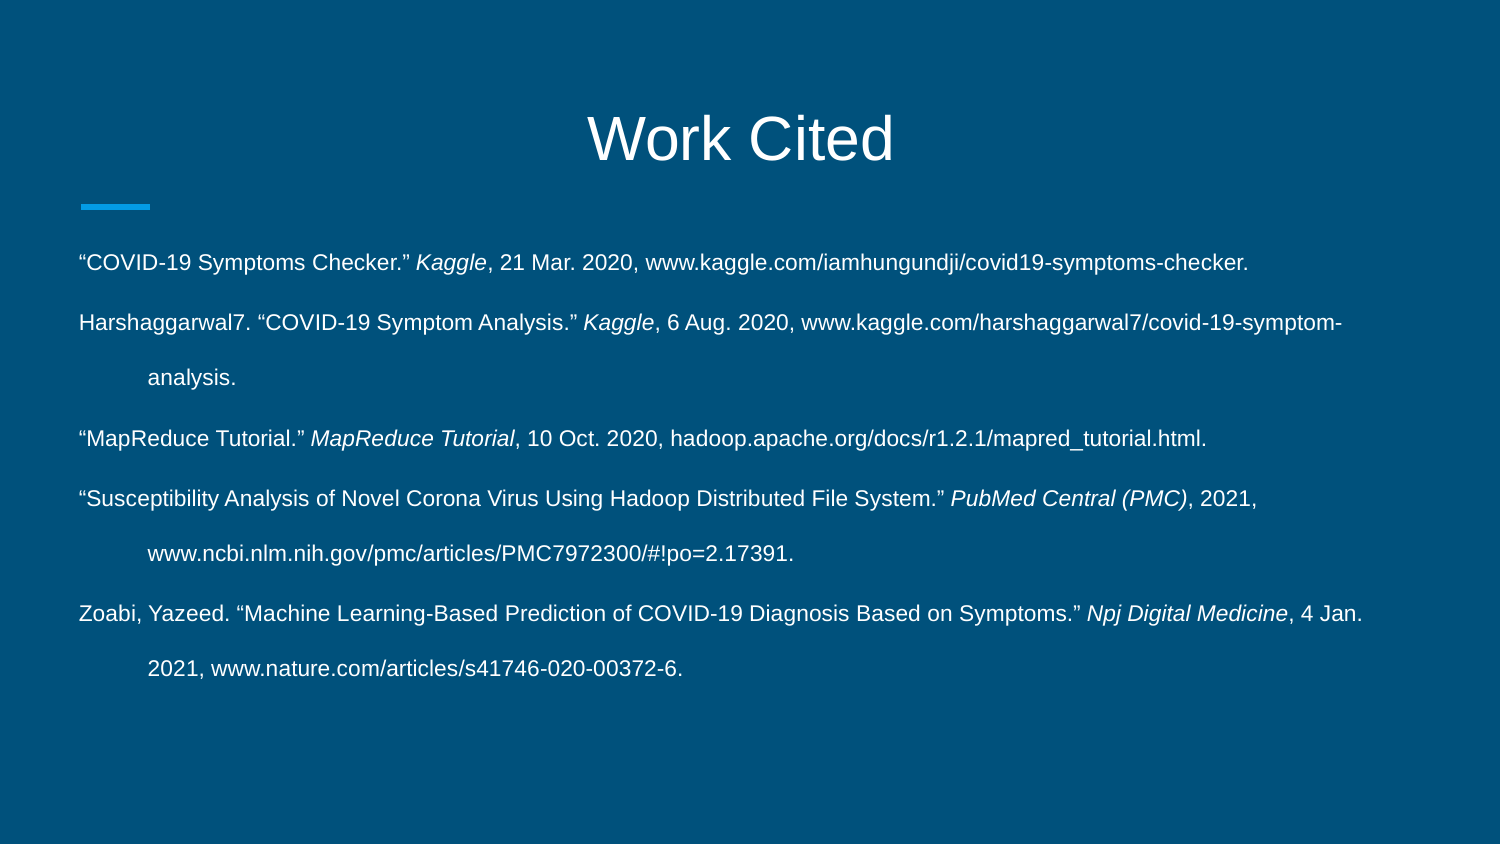

# Work Cited
“COVID-19 Symptoms Checker.” Kaggle, 21 Mar. 2020, www.kaggle.com/iamhungundji/covid19-symptoms-checker.
Harshaggarwal7. “COVID-19 Symptom Analysis.” Kaggle, 6 Aug. 2020, www.kaggle.com/harshaggarwal7/covid-19-symptom-analysis.
“MapReduce Tutorial.” MapReduce Tutorial, 10 Oct. 2020, hadoop.apache.org/docs/r1.2.1/mapred_tutorial.html.
“Susceptibility Analysis of Novel Corona Virus Using Hadoop Distributed File System.” PubMed Central (PMC), 2021, www.ncbi.nlm.nih.gov/pmc/articles/PMC7972300/#!po=2.17391.
Zoabi, Yazeed. “Machine Learning-Based Prediction of COVID-19 Diagnosis Based on Symptoms.” Npj Digital Medicine, 4 Jan. 2021, www.nature.com/articles/s41746-020-00372-6.